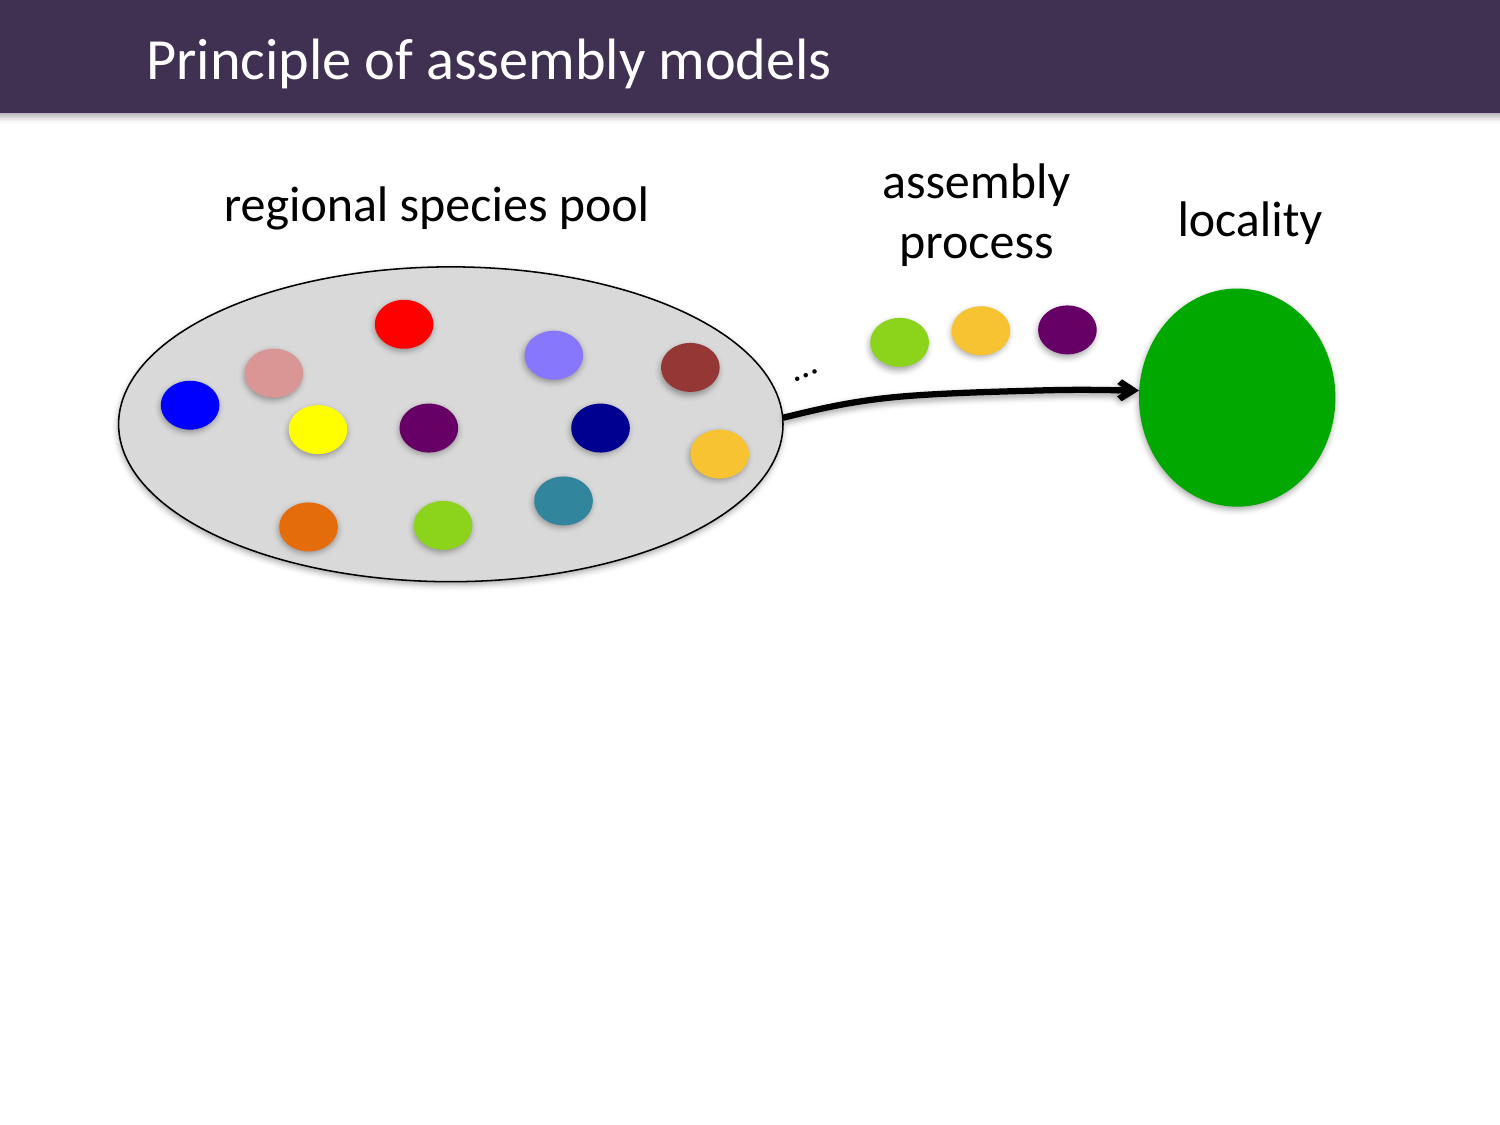

Principle of assembly models

assembly
process
regional species pool
locality

…